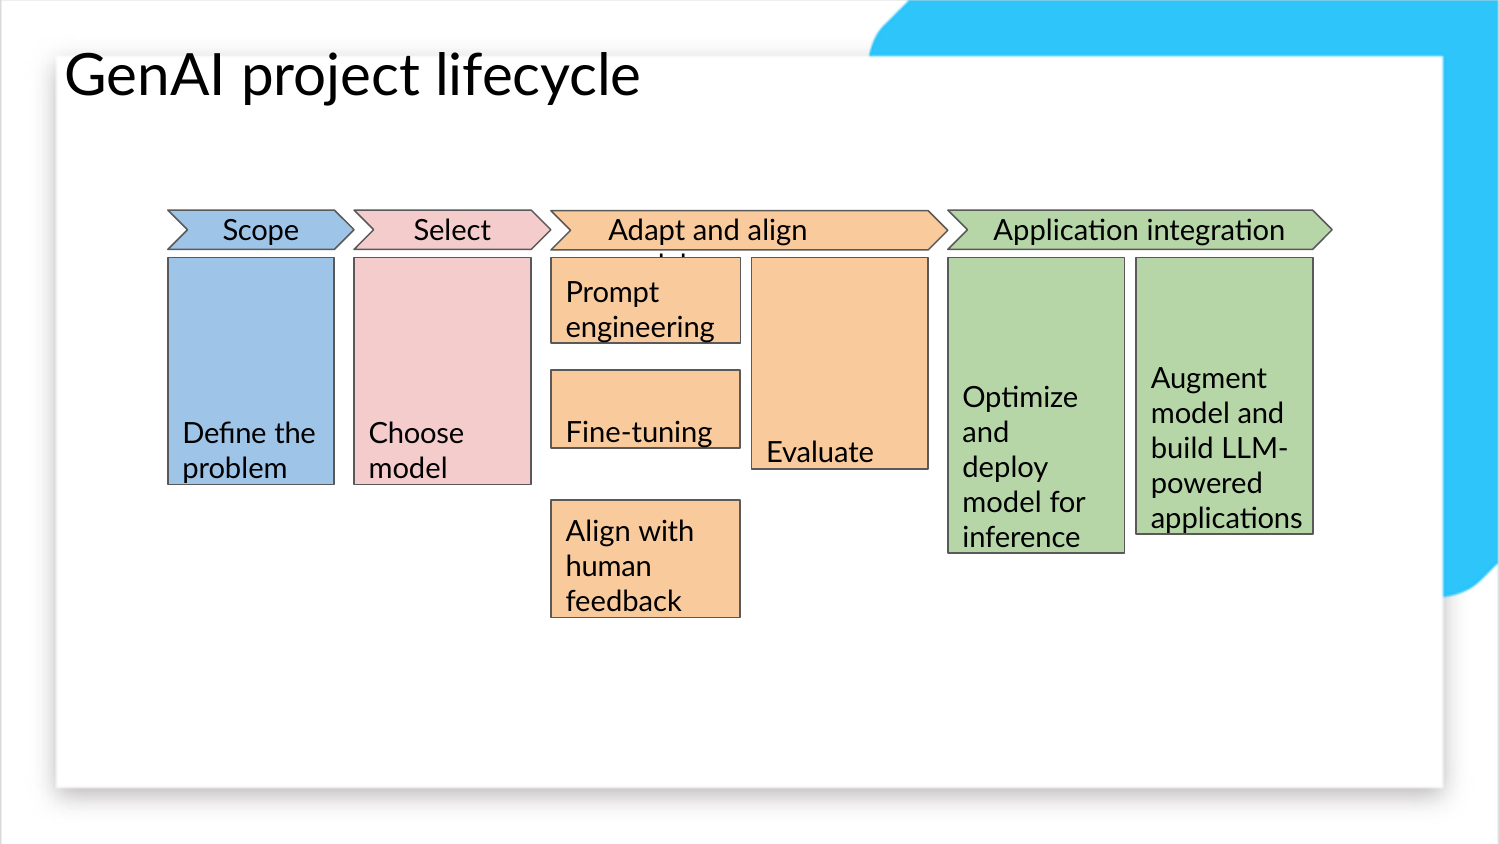

# GenAI project lifecycle

Scope
Select
Application integration

Adapt and align model

Define the problem

Choose model
Prompt engineering

Evaluate

Optimize and deploy model for inference

Augment model and build LLM- powered applications

Fine-tuning
Align with human feedback